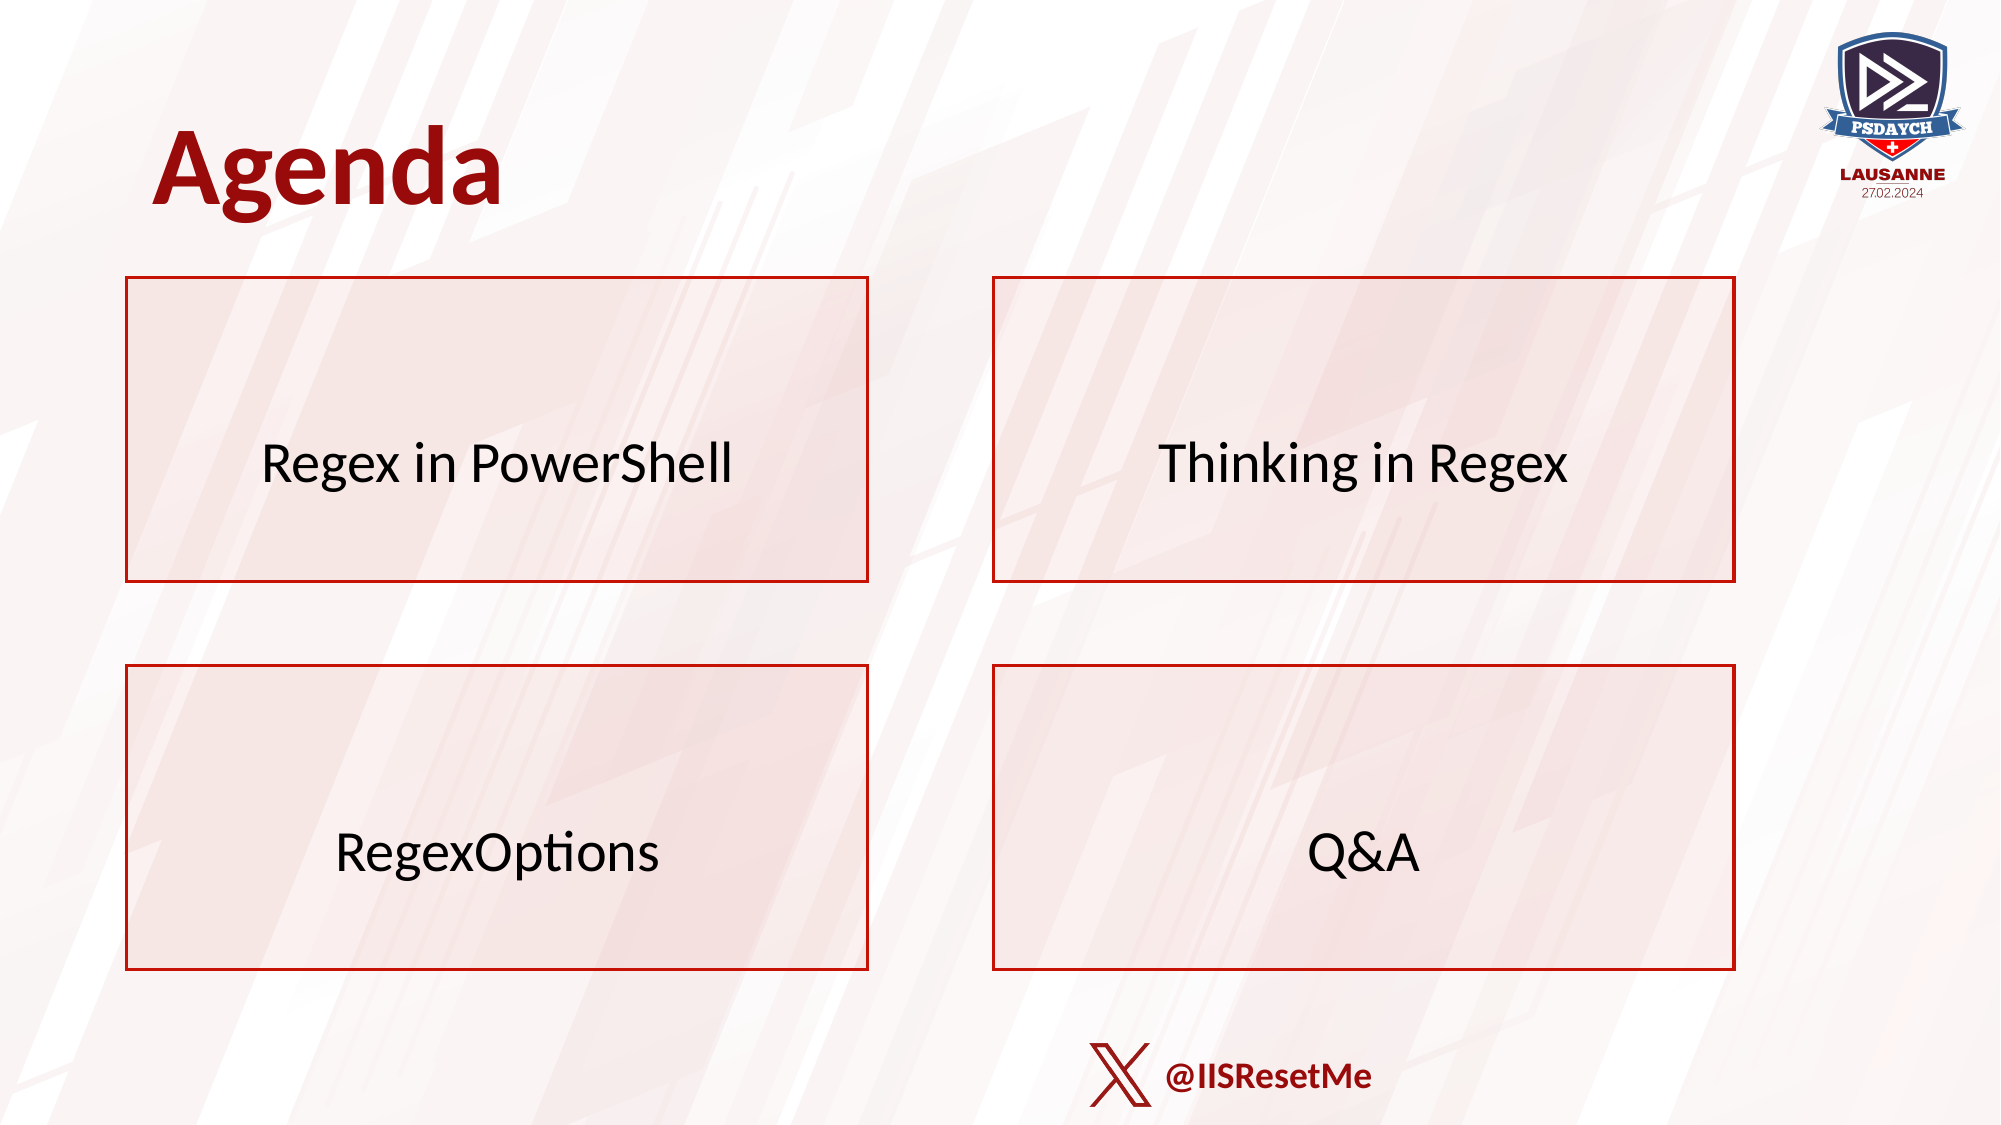

# Agenda
Regex in PowerShell
Thinking in Regex
RegexOptions
Q&A